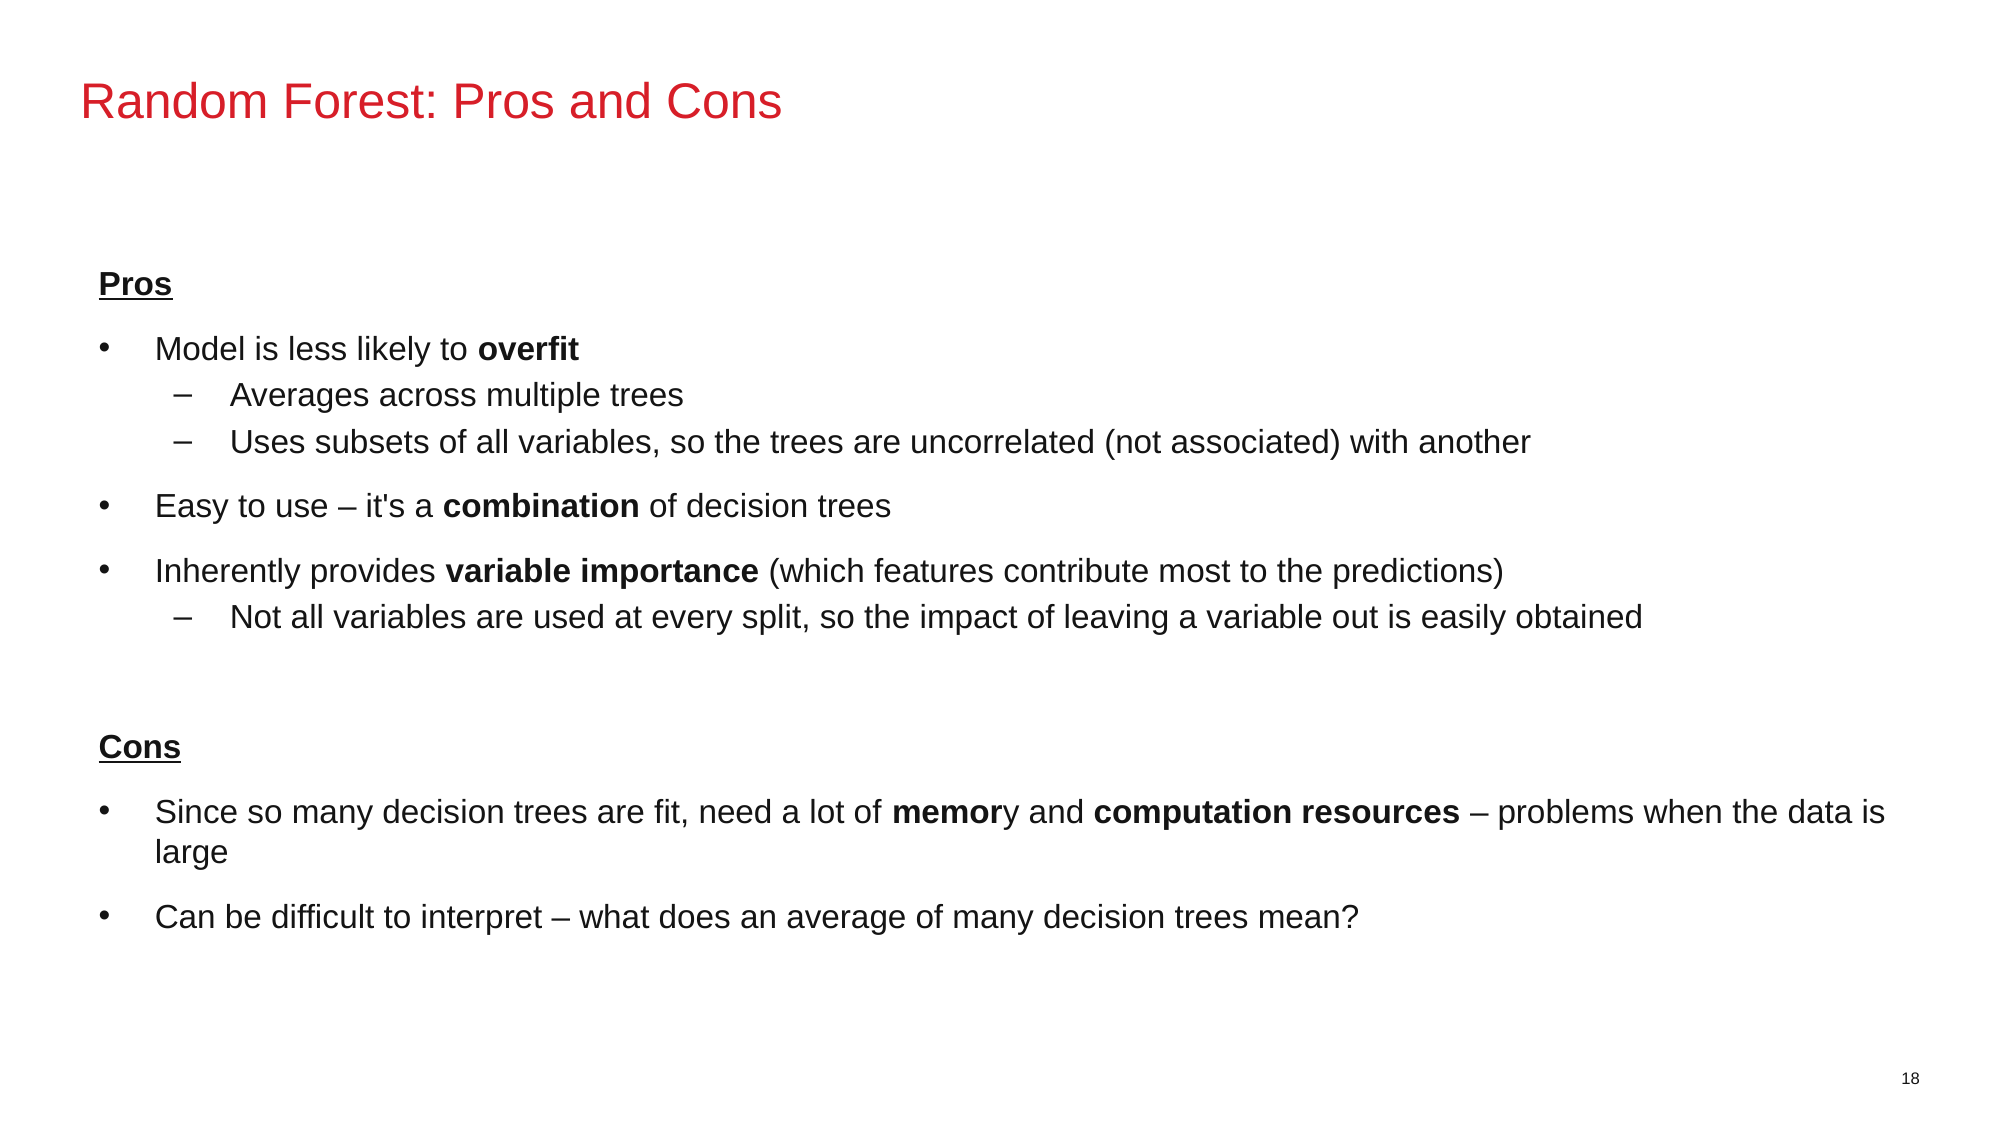

# Random Forest: Pros and Cons
Pros
Model is less likely to overfit
Averages across multiple trees
Uses subsets of all variables, so the trees are uncorrelated (not associated) with another
Easy to use – it's a combination of decision trees
Inherently provides variable importance (which features contribute most to the predictions)
Not all variables are used at every split, so the impact of leaving a variable out is easily obtained

Cons
Since so many decision trees are fit, need a lot of memory and computation resources – problems when the data is large
Can be difficult to interpret – what does an average of many decision trees mean?
18